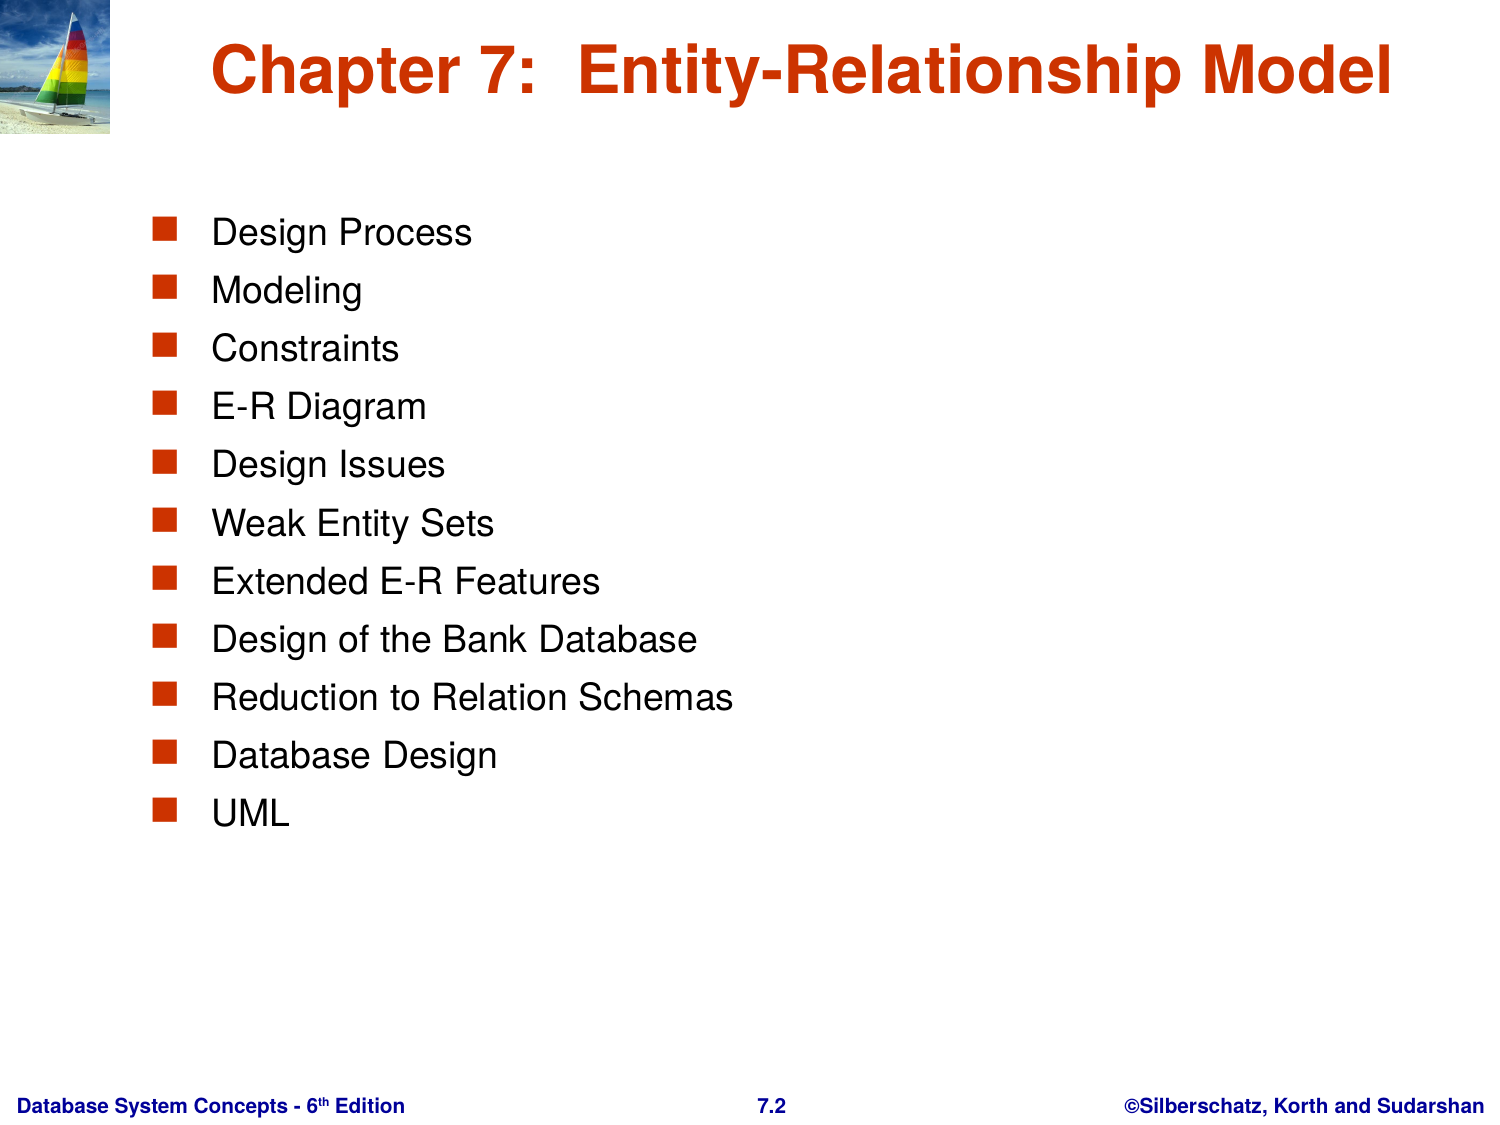

# Chapter 7:  Entity-Relationship Model
Design Process
Modeling
Constraints
E-R Diagram
Design Issues
Weak Entity Sets
Extended E-R Features
Design of the Bank Database
Reduction to Relation Schemas
Database Design
UML